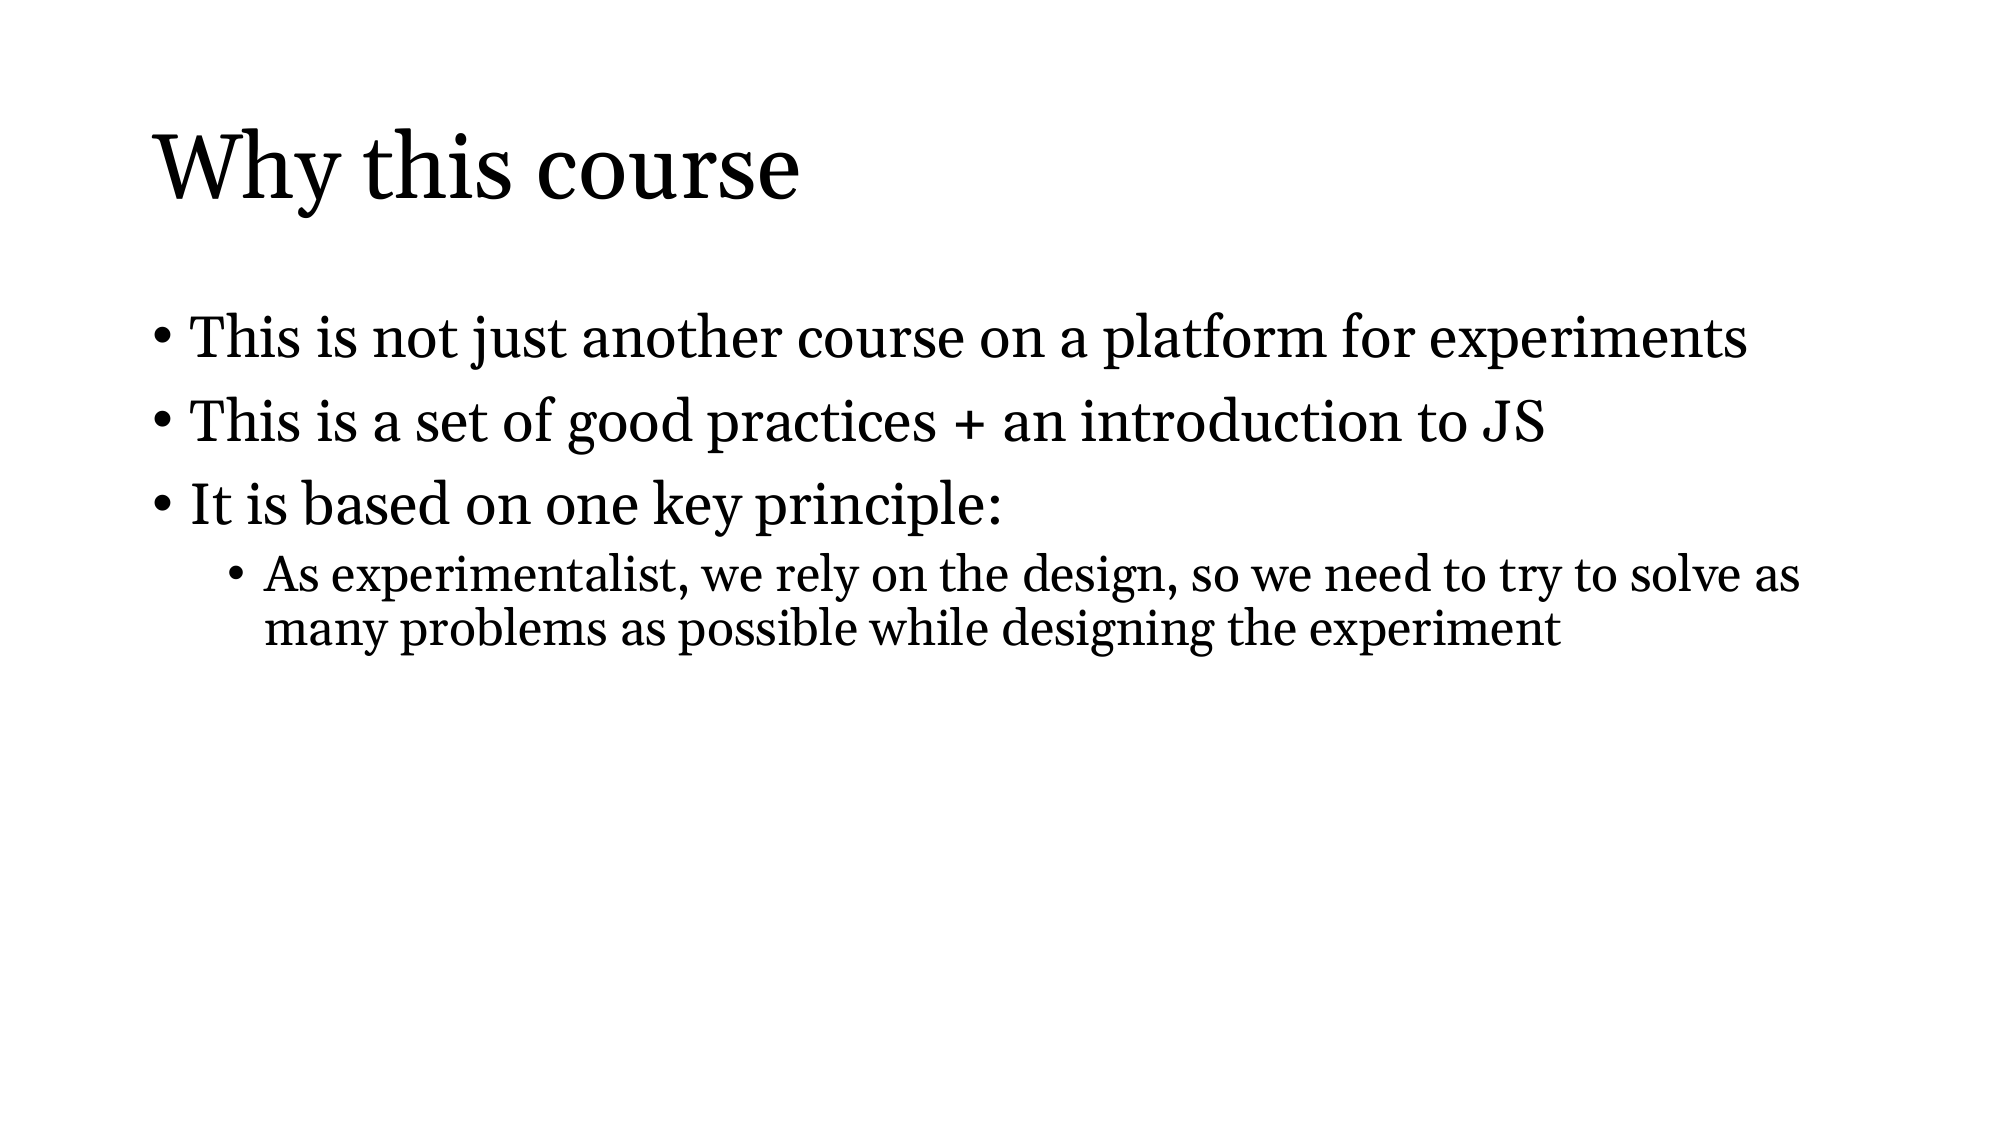

# Why this course
This is not just another course on a platform for experiments
This is a set of good practices + an introduction to JS
It is based on one key principle:
As experimentalist, we rely on the design, so we need to try to solve as many problems as possible while designing the experiment